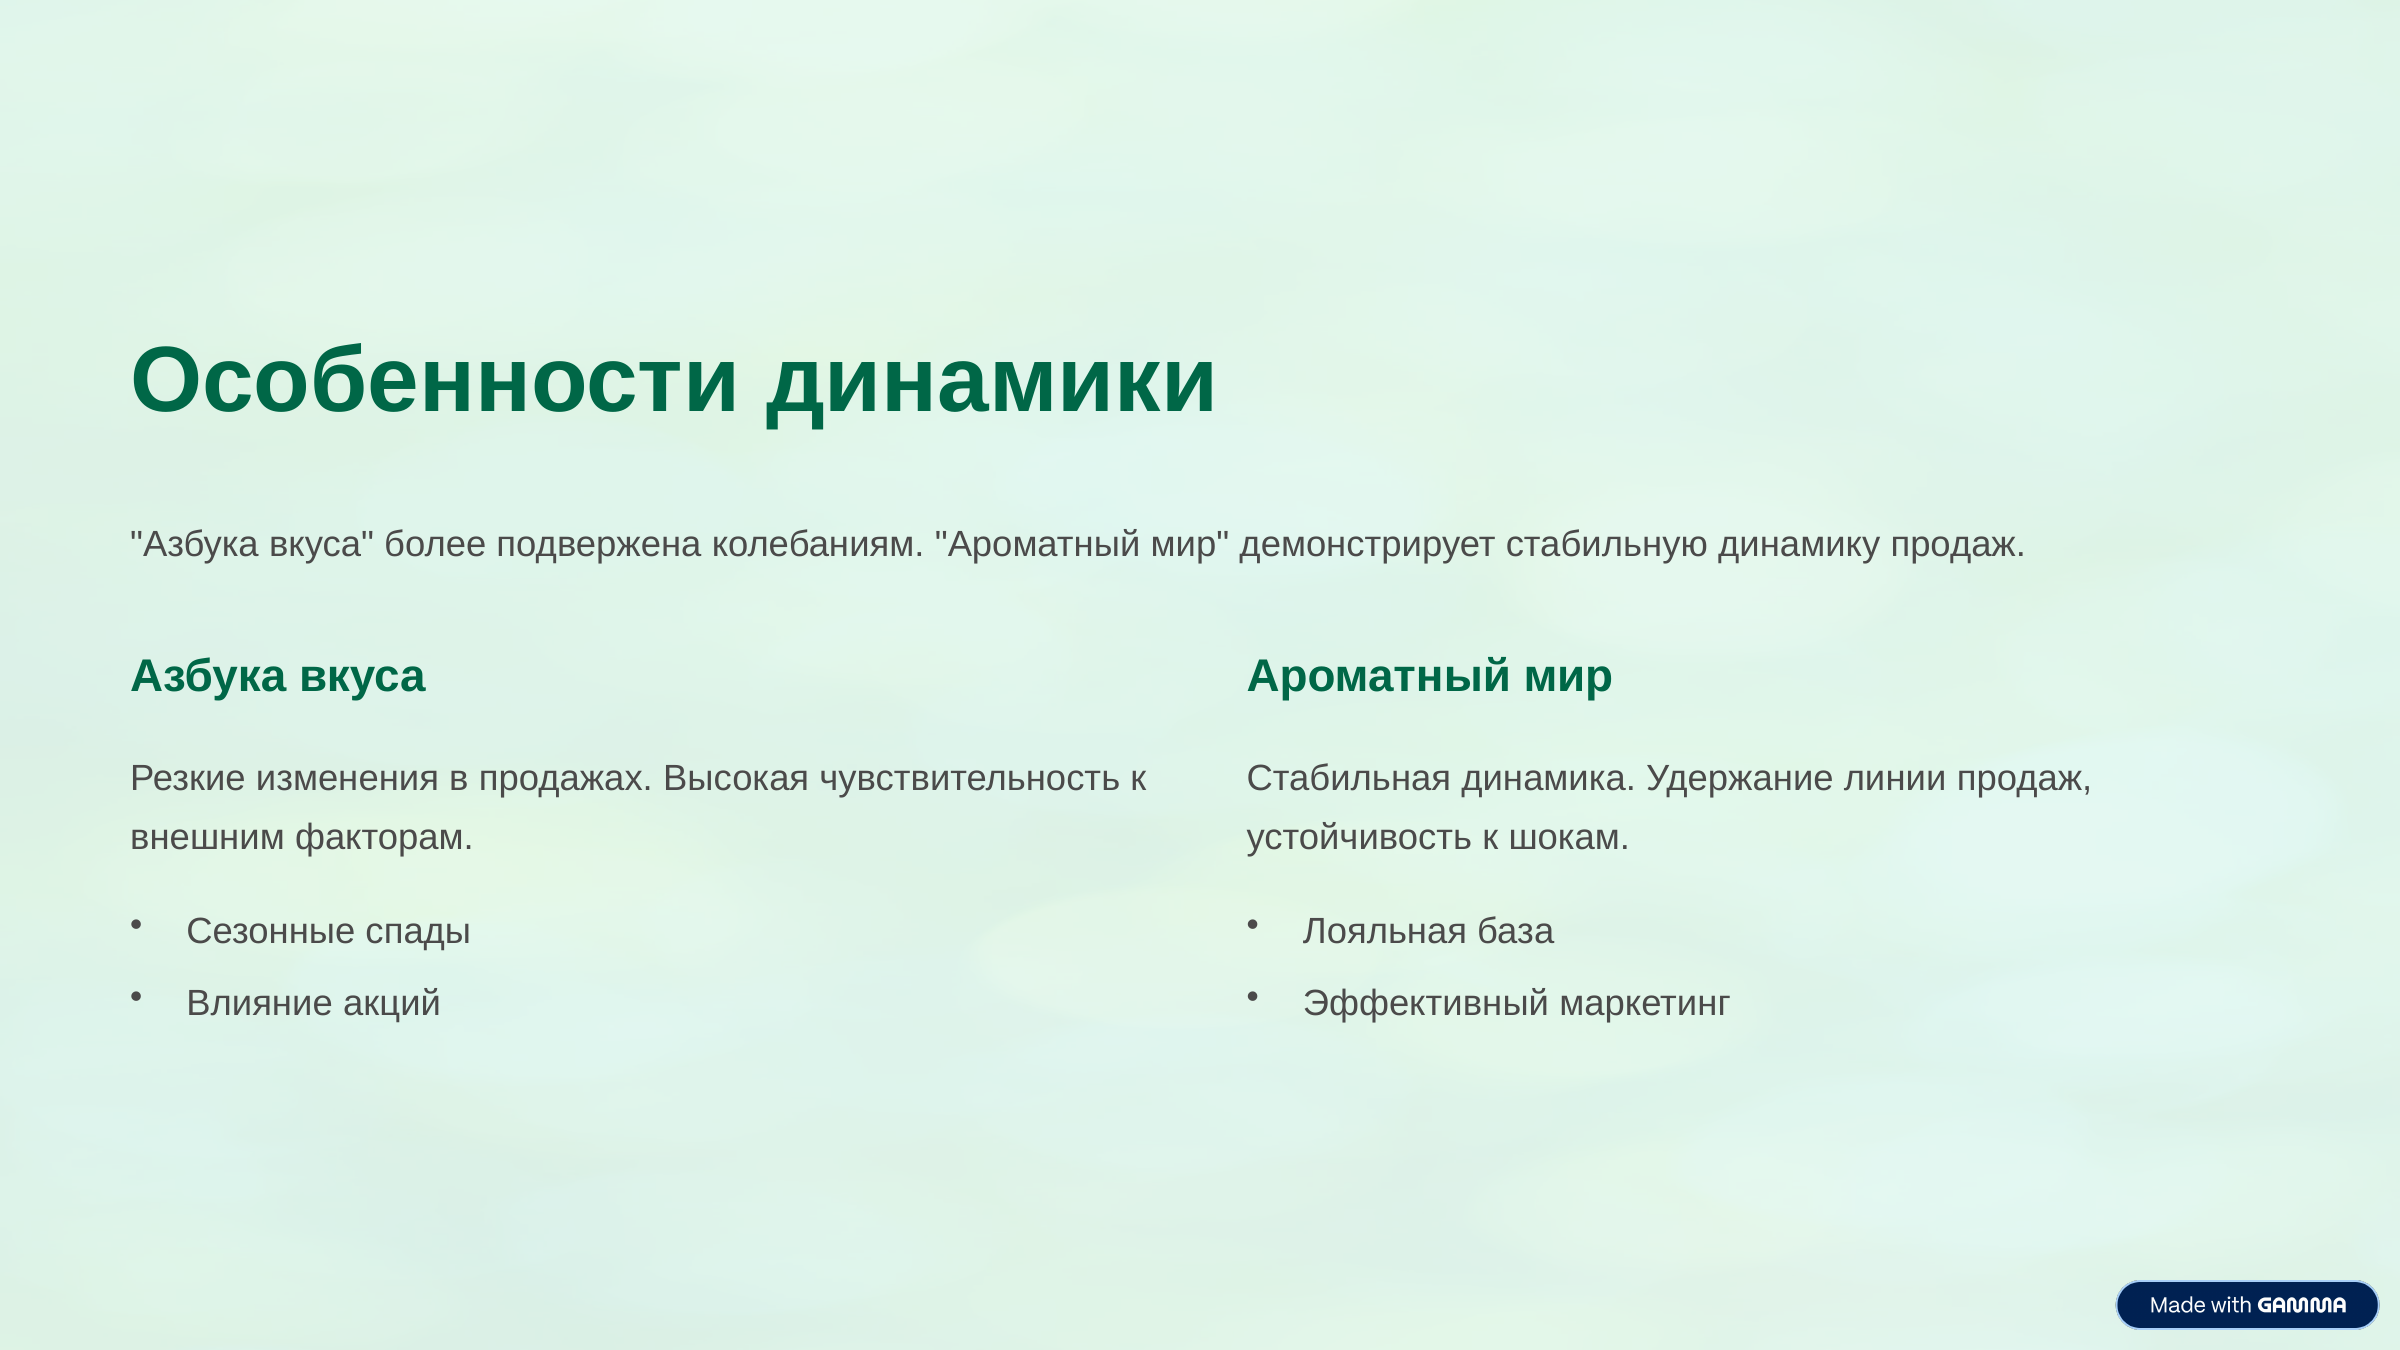

Особенности динамики
"Азбука вкуса" более подвержена колебаниям. "Ароматный мир" демонстрирует стабильную динамику продаж.
Азбука вкуса
Ароматный мир
Резкие изменения в продажах. Высокая чувствительность к внешним факторам.
Стабильная динамика. Удержание линии продаж, устойчивость к шокам.
Сезонные спады
Лояльная база
Влияние акций
Эффективный маркетинг